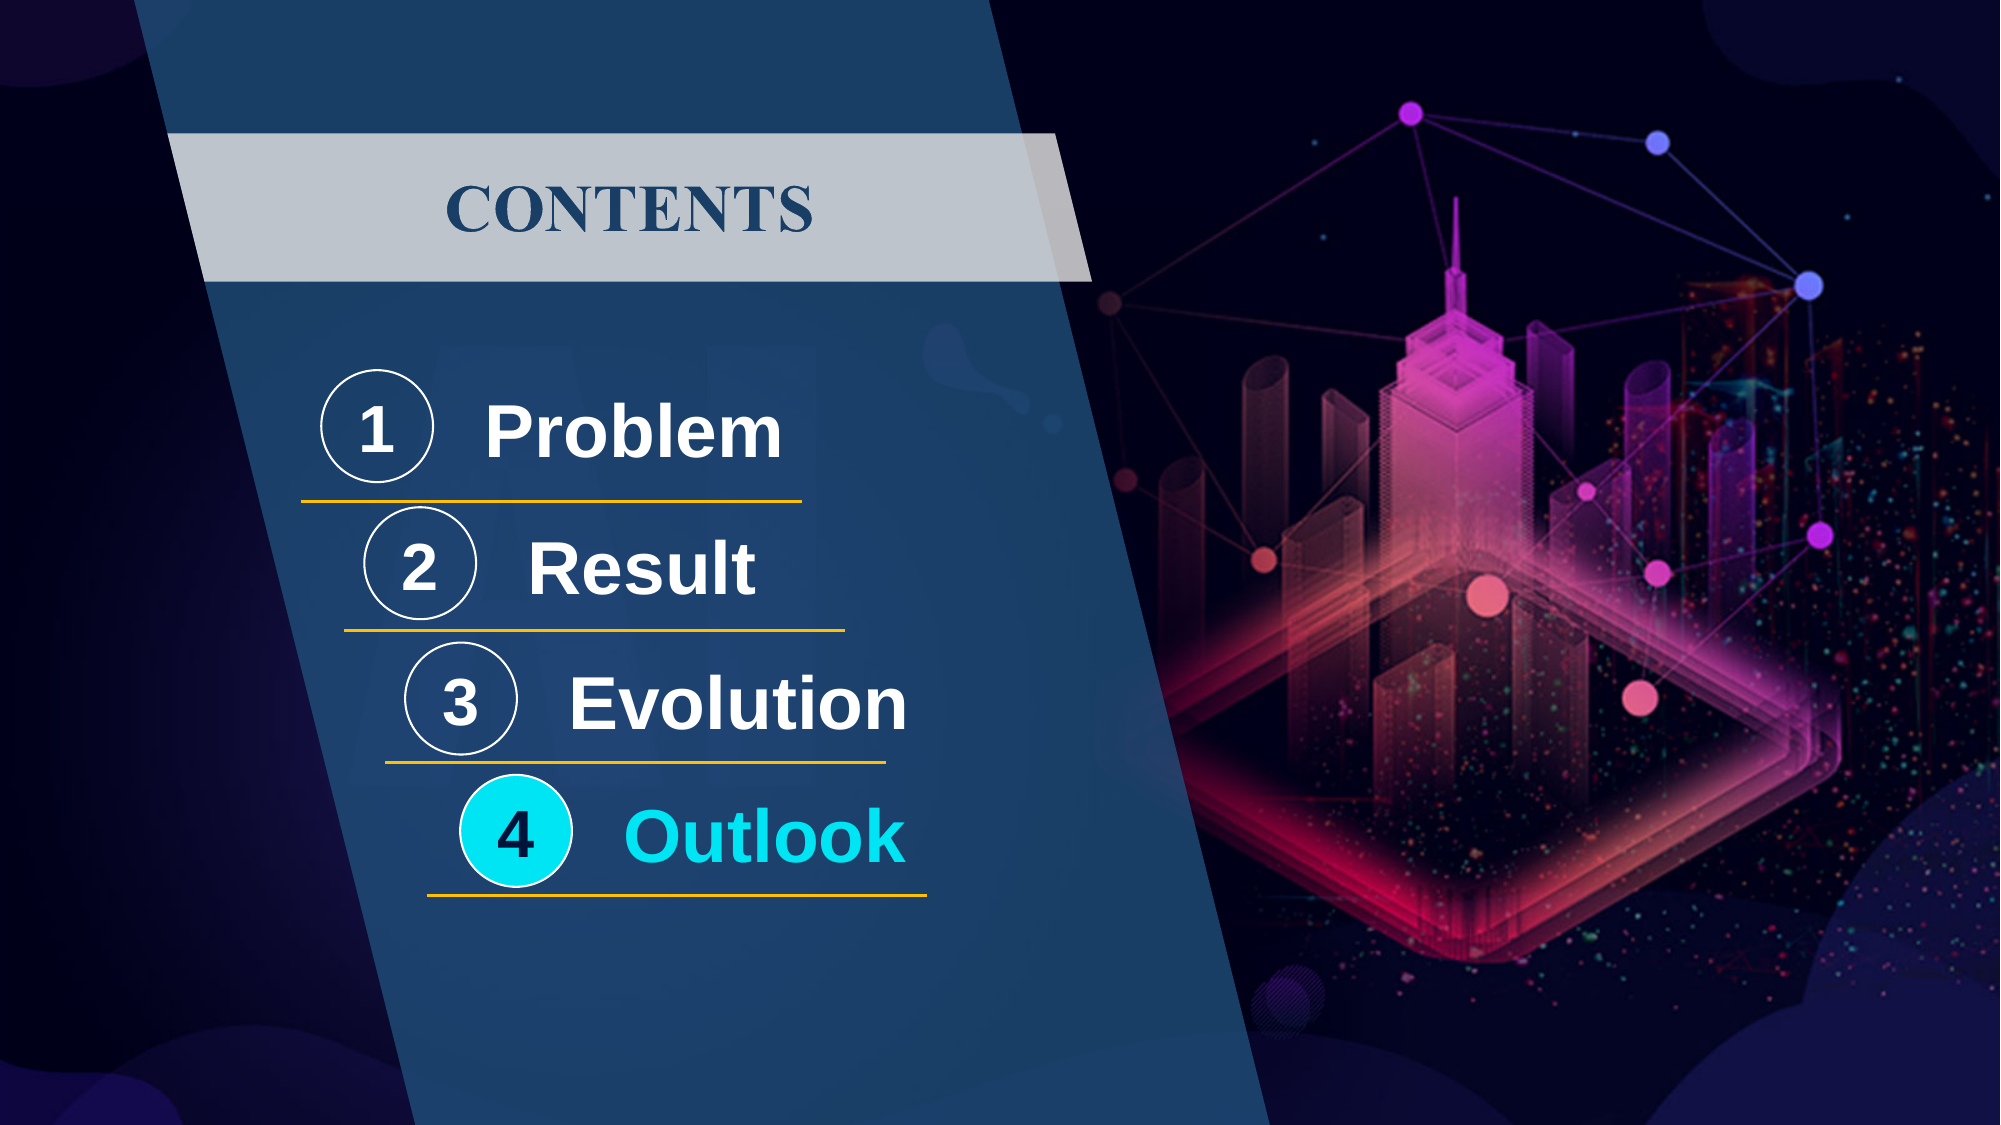

1
Problem
2
Result
3
Evolution
4
Outlook